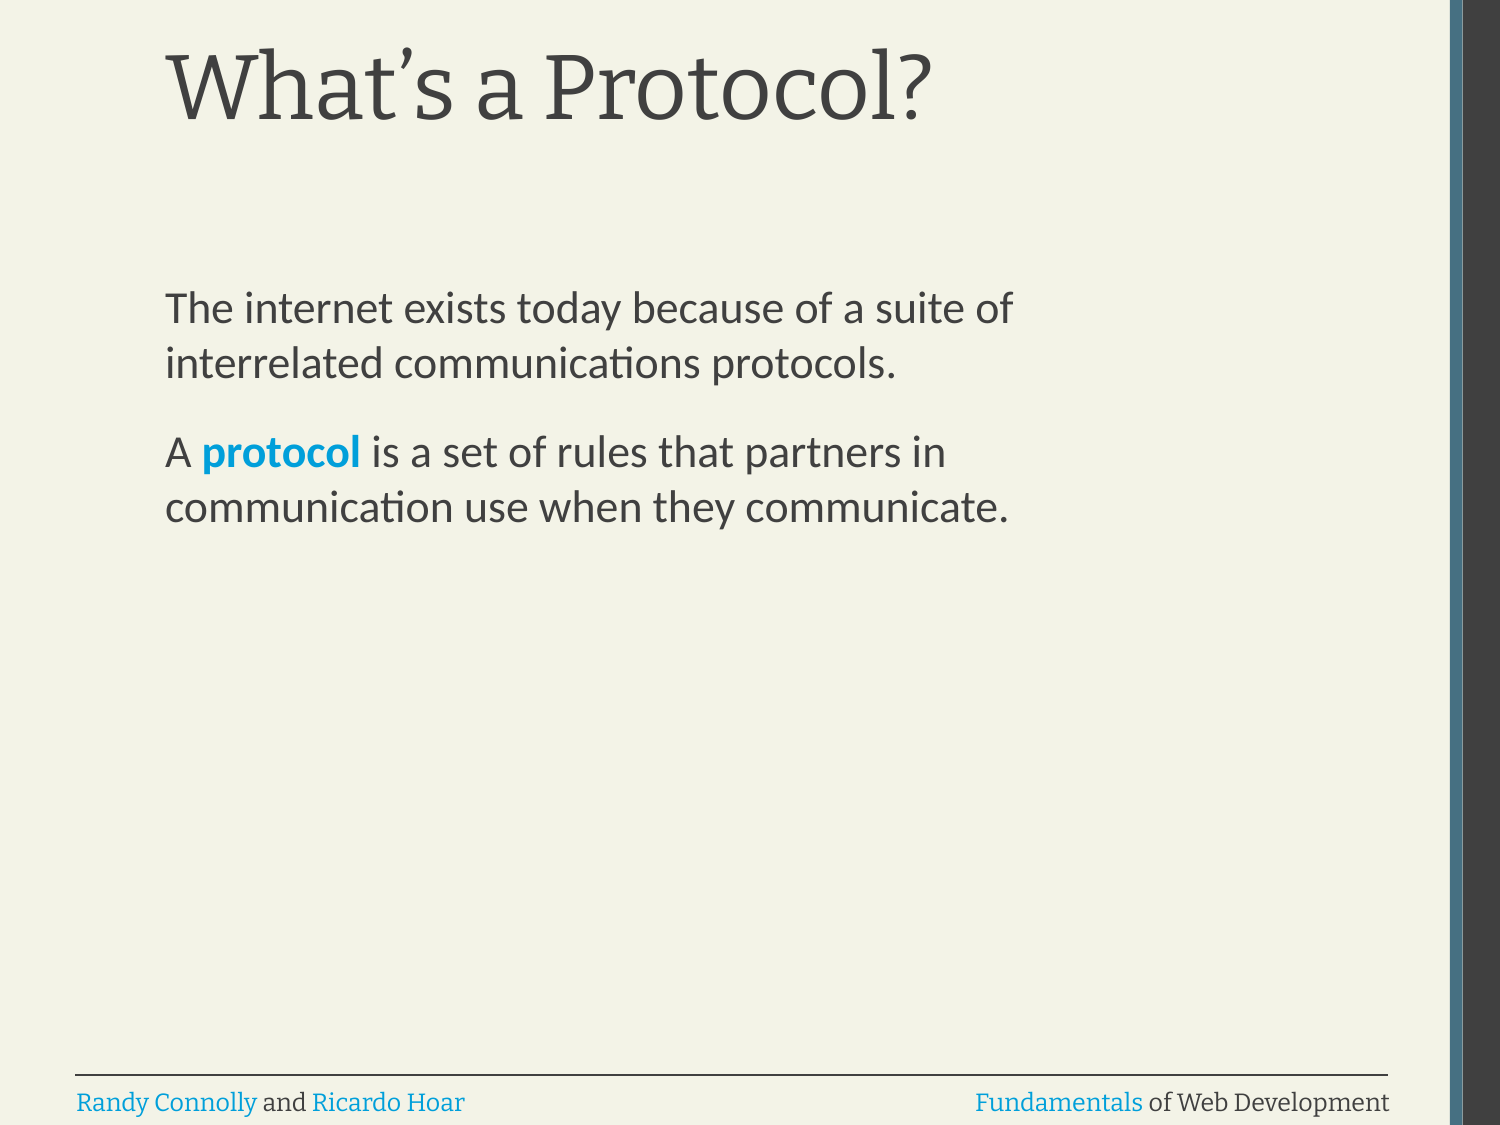

# What’s a Protocol?

The internet exists today because of a suite of interrelated communications protocols.
A protocol is a set of rules that partners in communication use when they communicate.